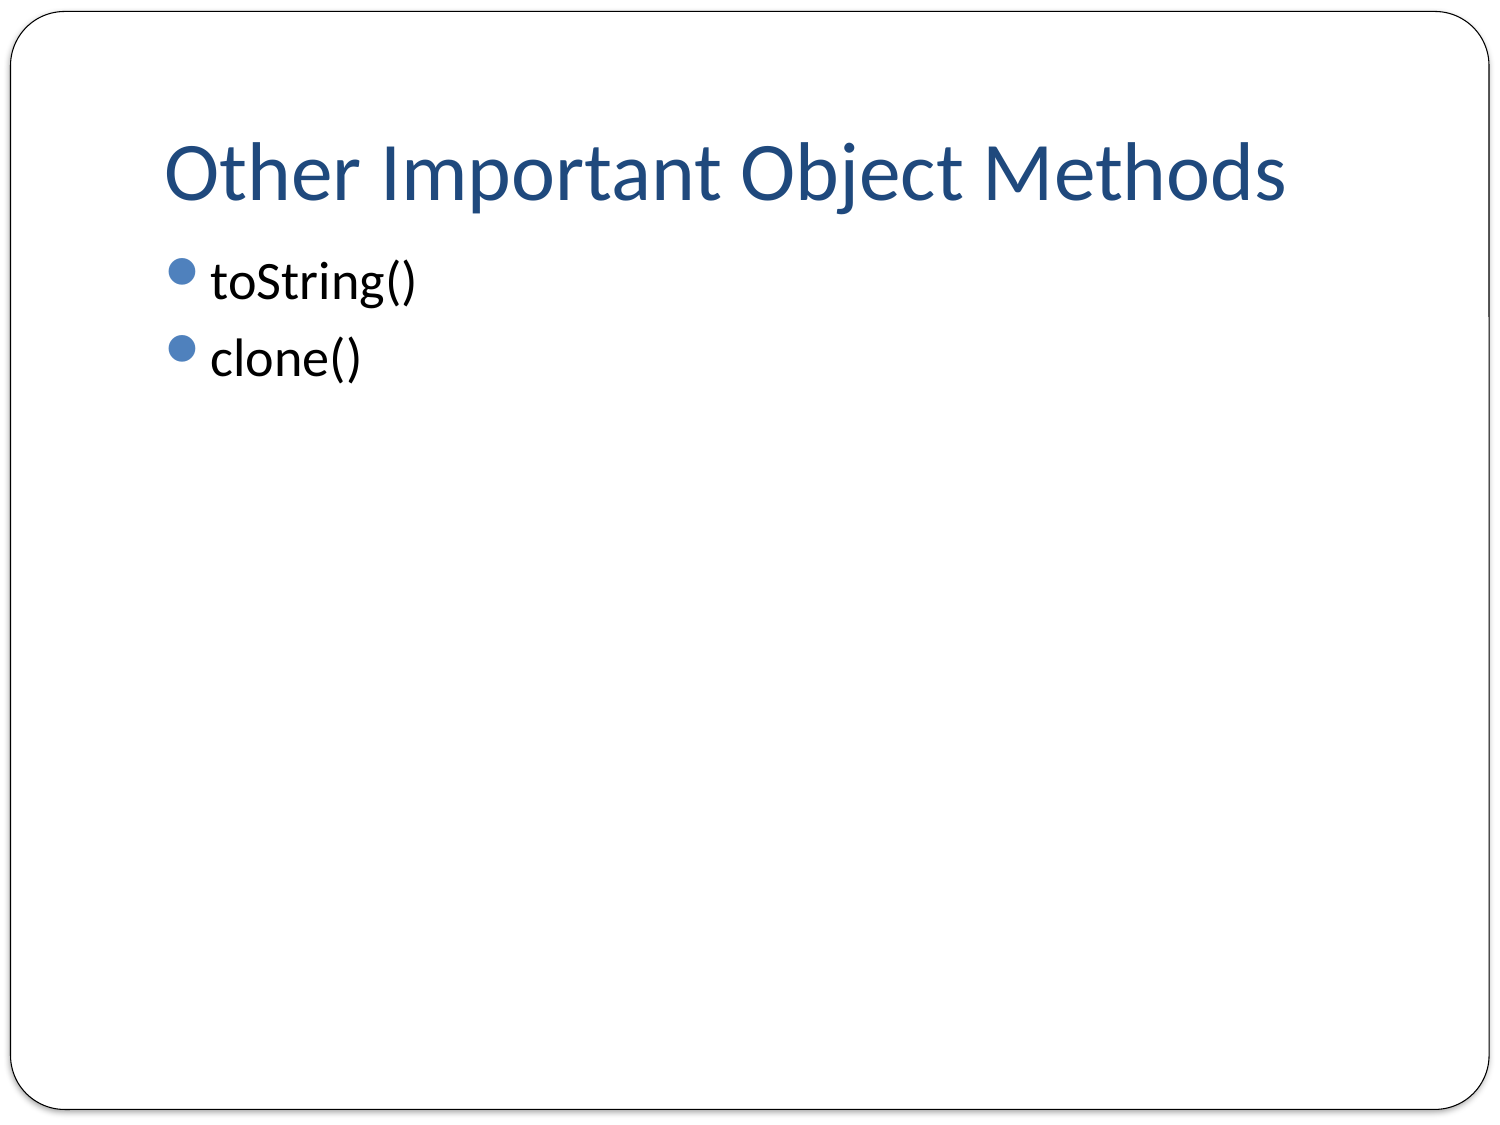

# Other Important Object Methods
toString()
clone()